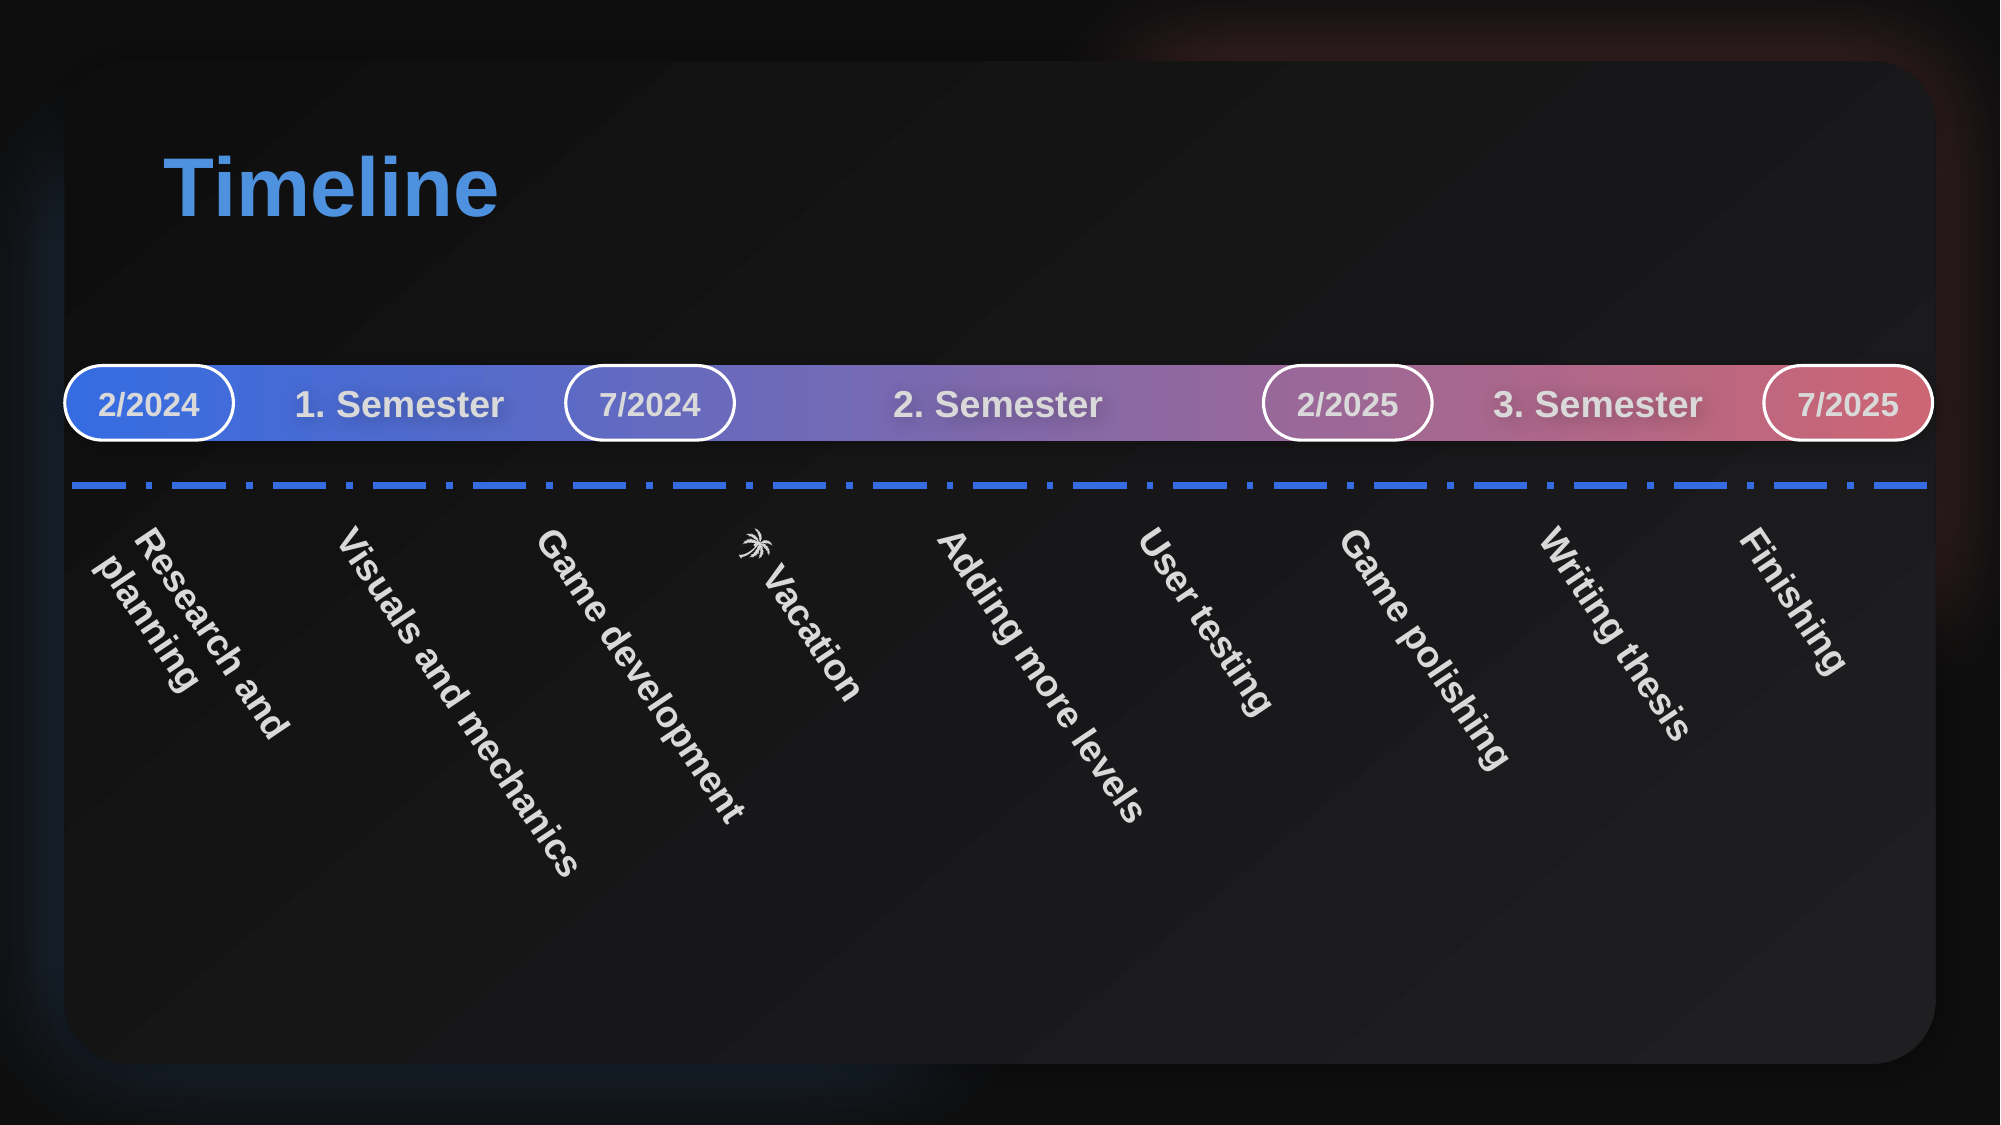

Timeline

2/2024
1. Semester
7/2024
2. Semester
2/2025
3. Semester
7/2025
Research and planning
Game development
🌴 Vacation
Adding more levels
User testing
Game polishing
Writing thesis
Finishing
Visuals and mechanics